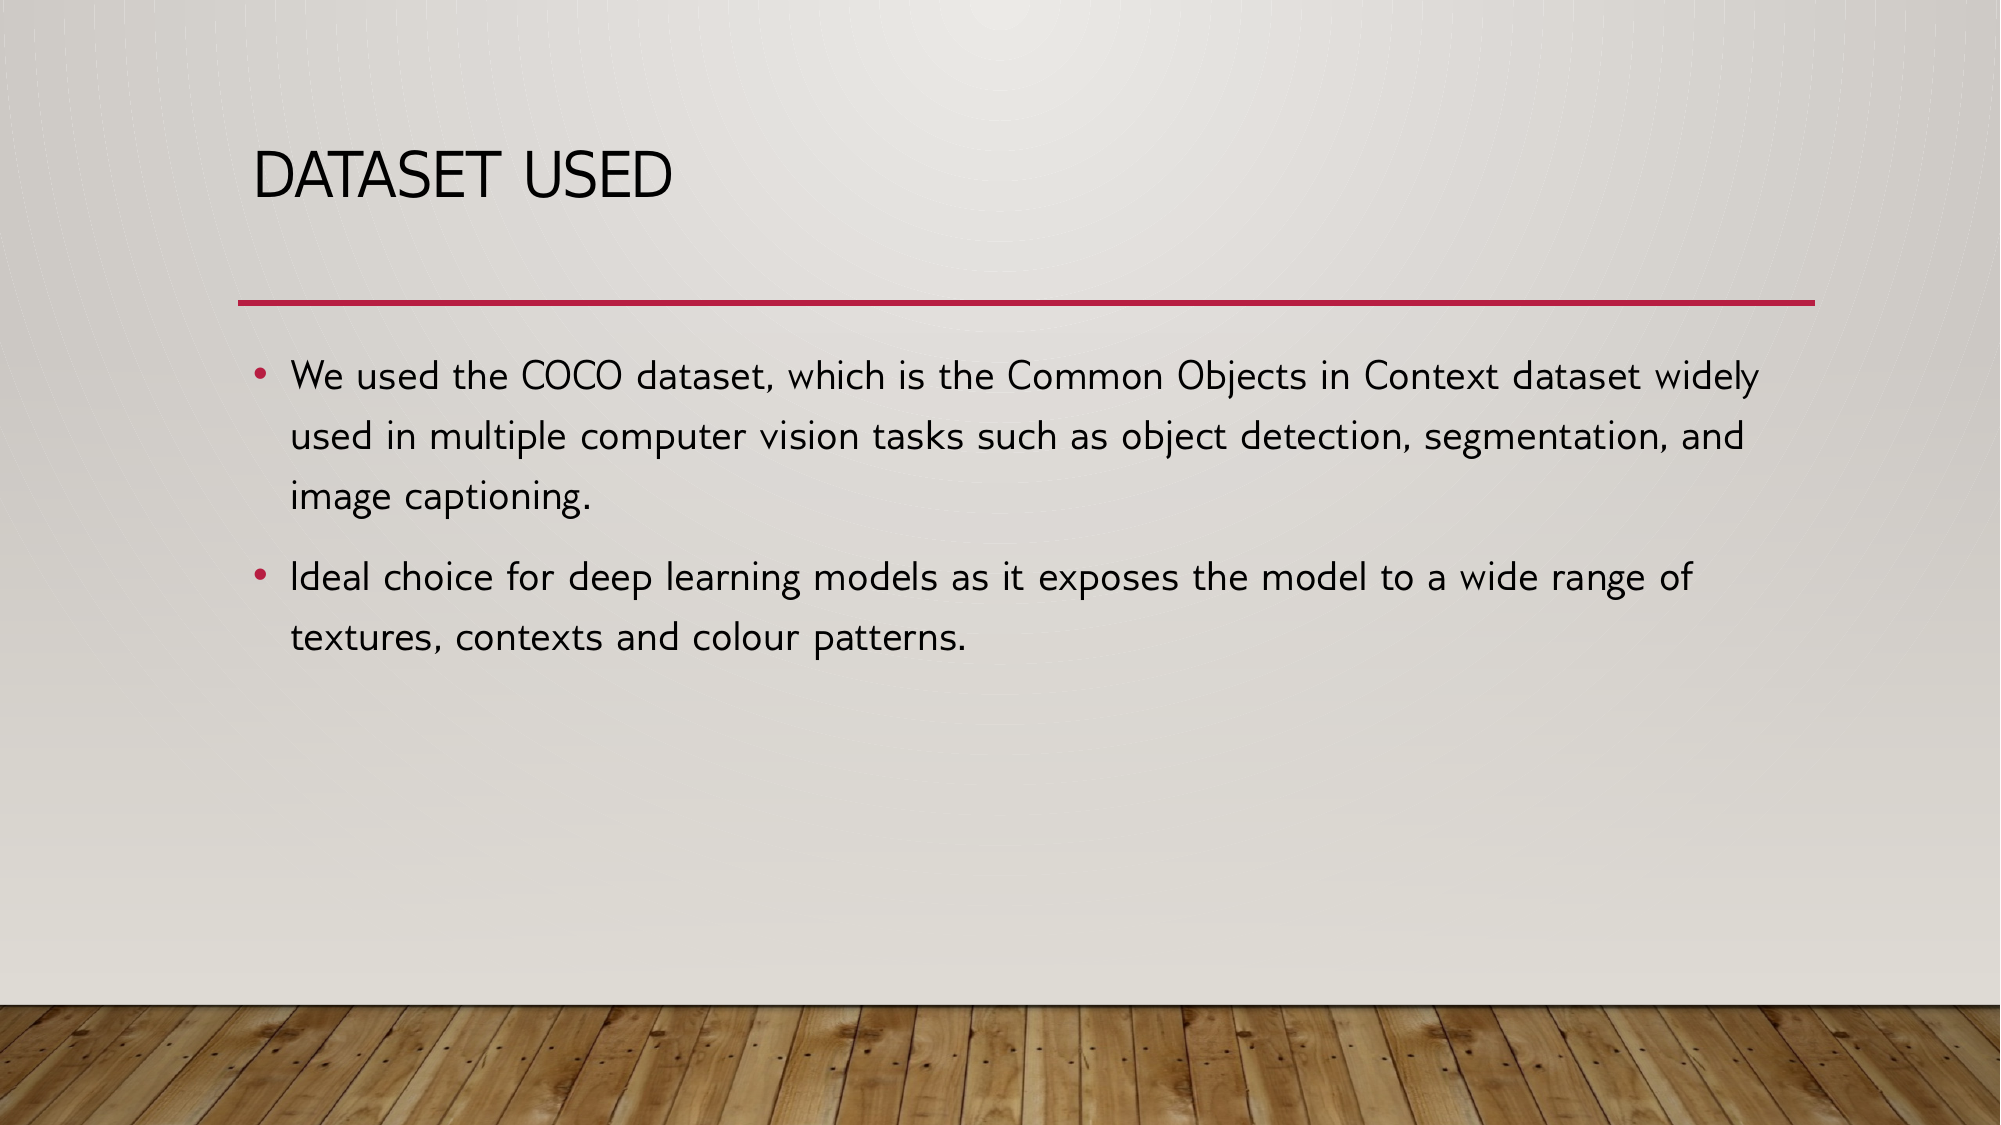

# Dataset used
We used the COCO dataset, which is the Common Objects in Context dataset widely used in multiple computer vision tasks such as object detection, segmentation, and image captioning.
Ideal choice for deep learning models as it exposes the model to a wide range of textures, contexts and colour patterns.